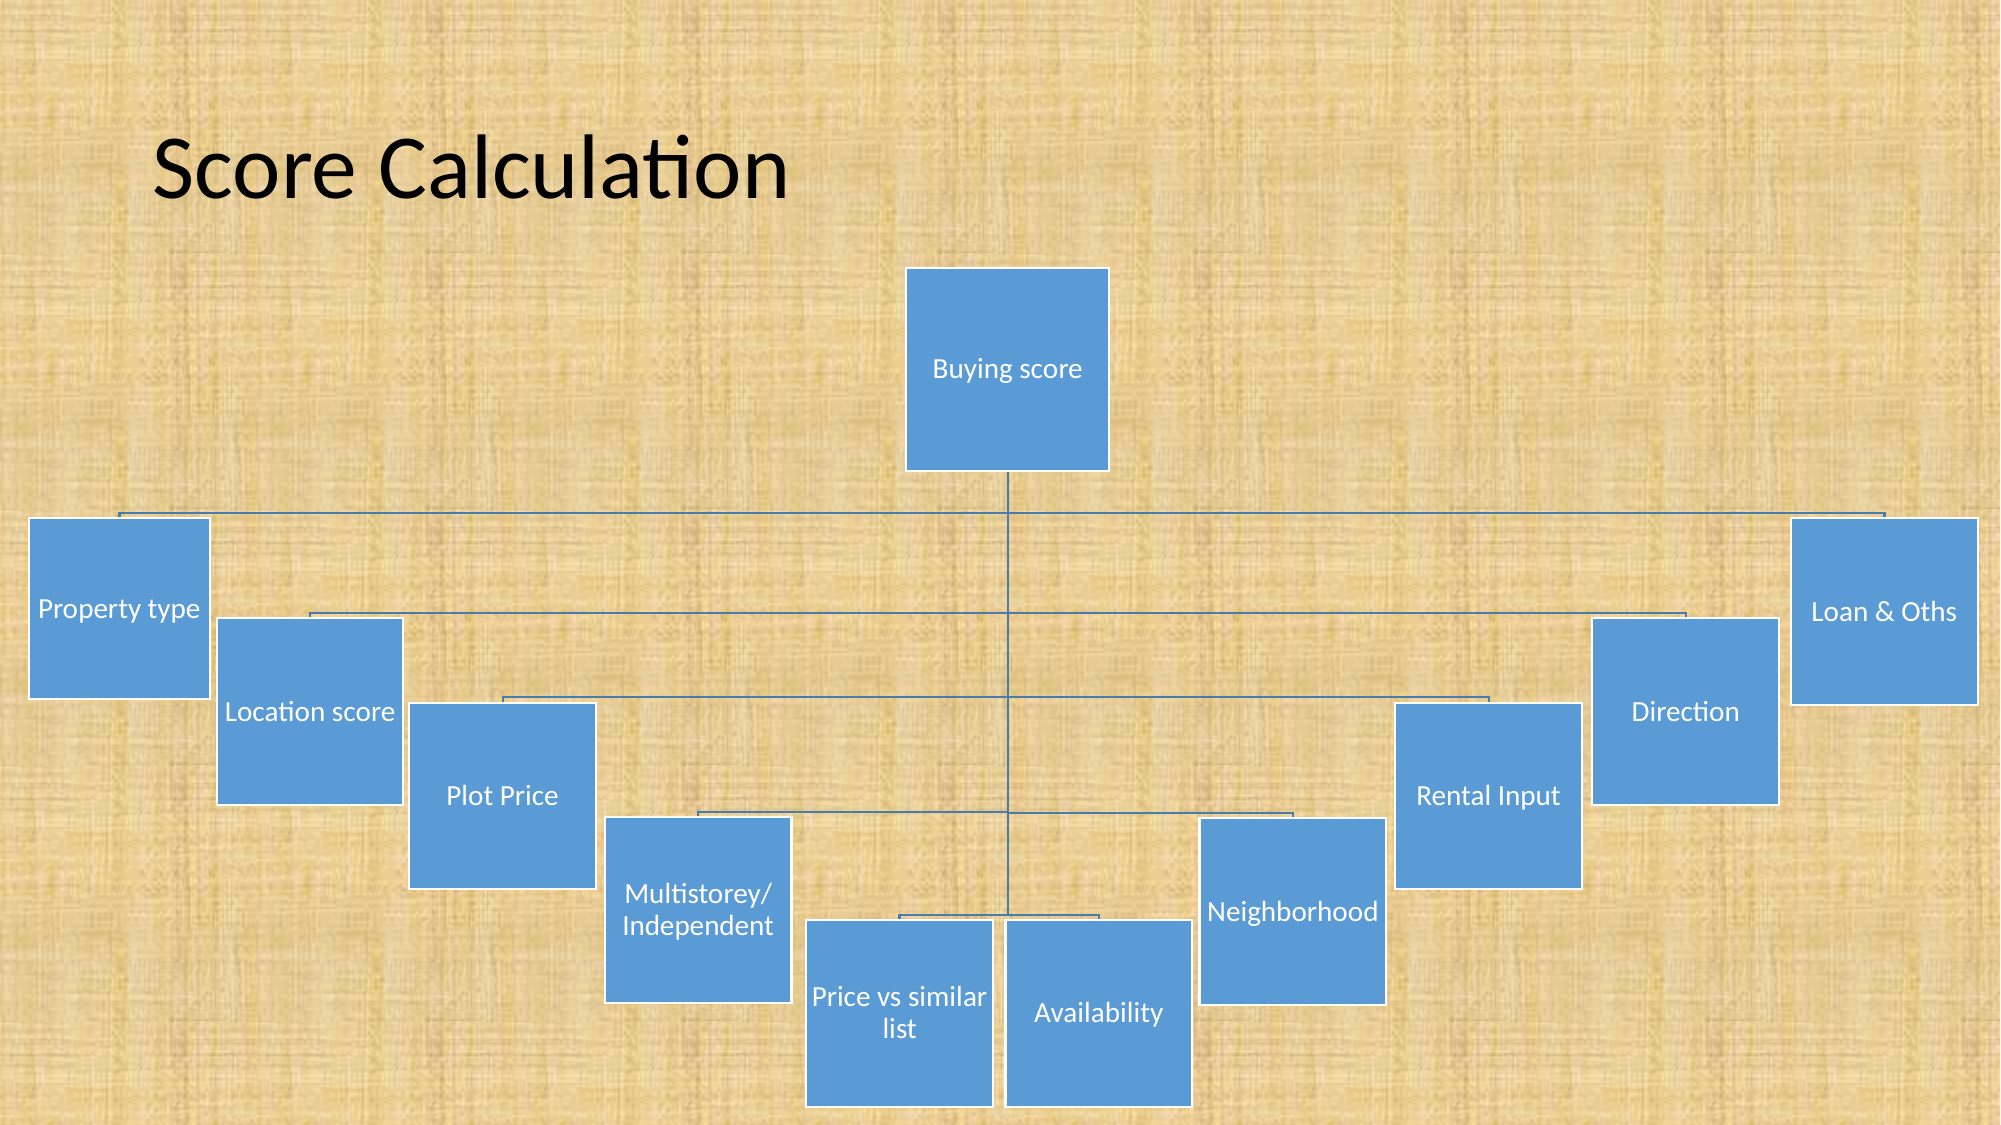

# Score Calculation
Buying score
Property type
Location score
Plot Price
Multistorey/Independent
Price vs similar list
Availability
Neighborhood
Rental Input
Direction
Loan & Oths